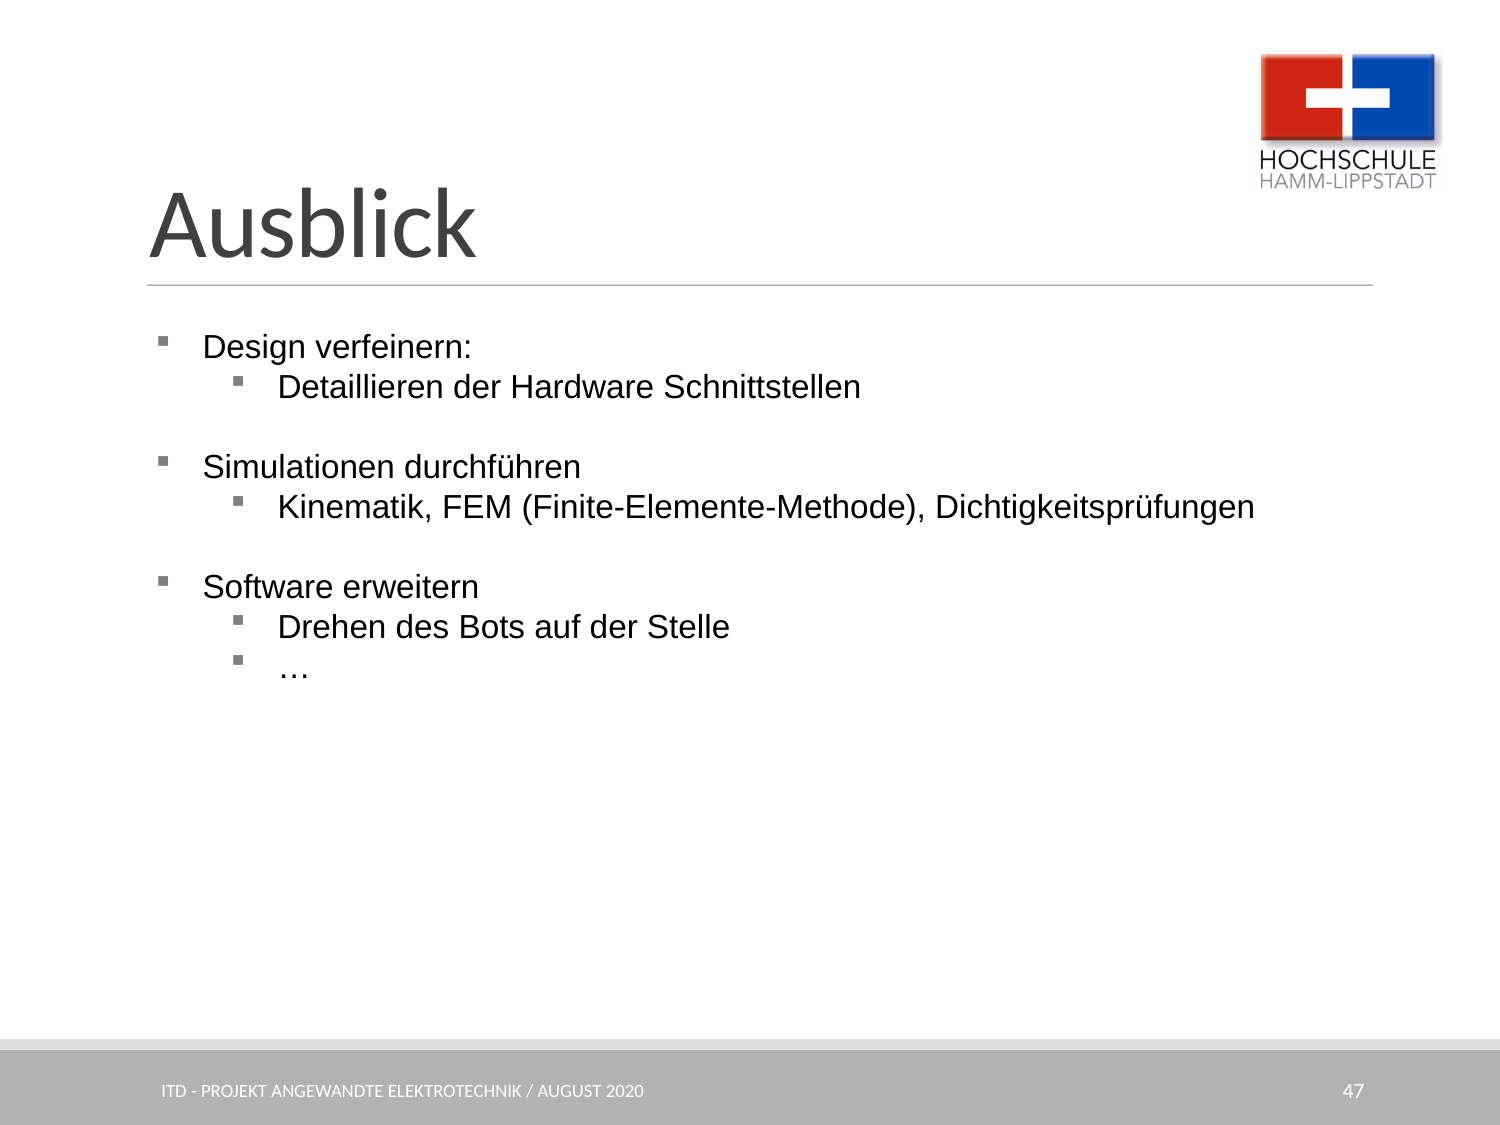

Ausblick
Design verfeinern:
Detaillieren der Hardware Schnittstellen

Simulationen durchführen
Kinematik, FEM (Finite-Elemente-Methode), Dichtigkeitsprüfungen

Software erweitern
Drehen des Bots auf der Stelle
…

ITD - Projekt angewandte Elektrotechnik / August 2020
47